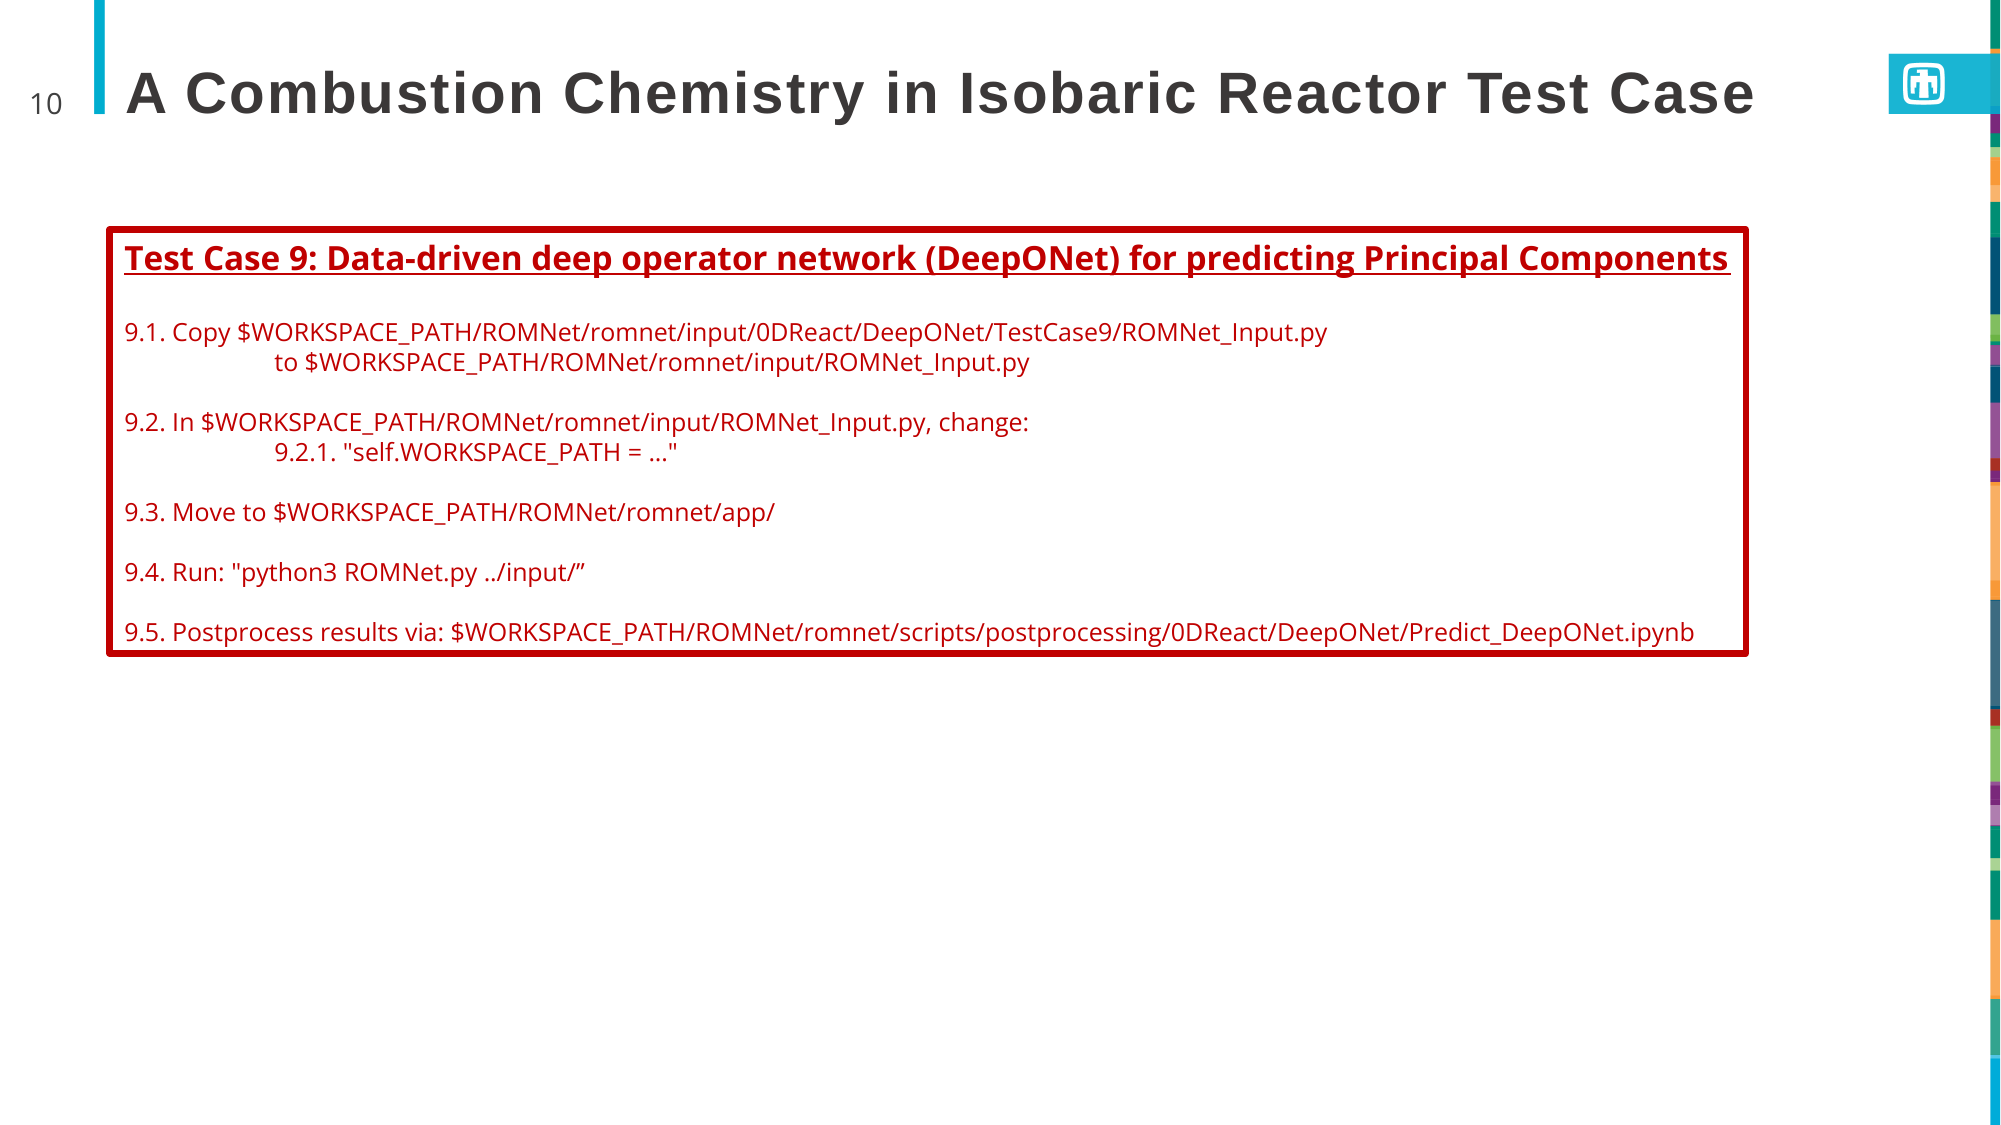

10
# A Combustion Chemistry in Isobaric Reactor Test Case
Test Case 9: Data-driven deep operator network (DeepONet) for predicting Principal Components

9.1. Copy $WORKSPACE_PATH/ROMNet/romnet/input/0DReact/DeepONet/TestCase9/ROMNet_Input.py
	to $WORKSPACE_PATH/ROMNet/romnet/input/ROMNet_Input.py

9.2. In $WORKSPACE_PATH/ROMNet/romnet/input/ROMNet_Input.py, change:
	9.2.1. "self.WORKSPACE_PATH = ..."

9.3. Move to $WORKSPACE_PATH/ROMNet/romnet/app/

9.4. Run: "python3 ROMNet.py ../input/”

9.5. Postprocess results via: $WORKSPACE_PATH/ROMNet/romnet/scripts/postprocessing/0DReact/DeepONet/Predict_DeepONet.ipynb